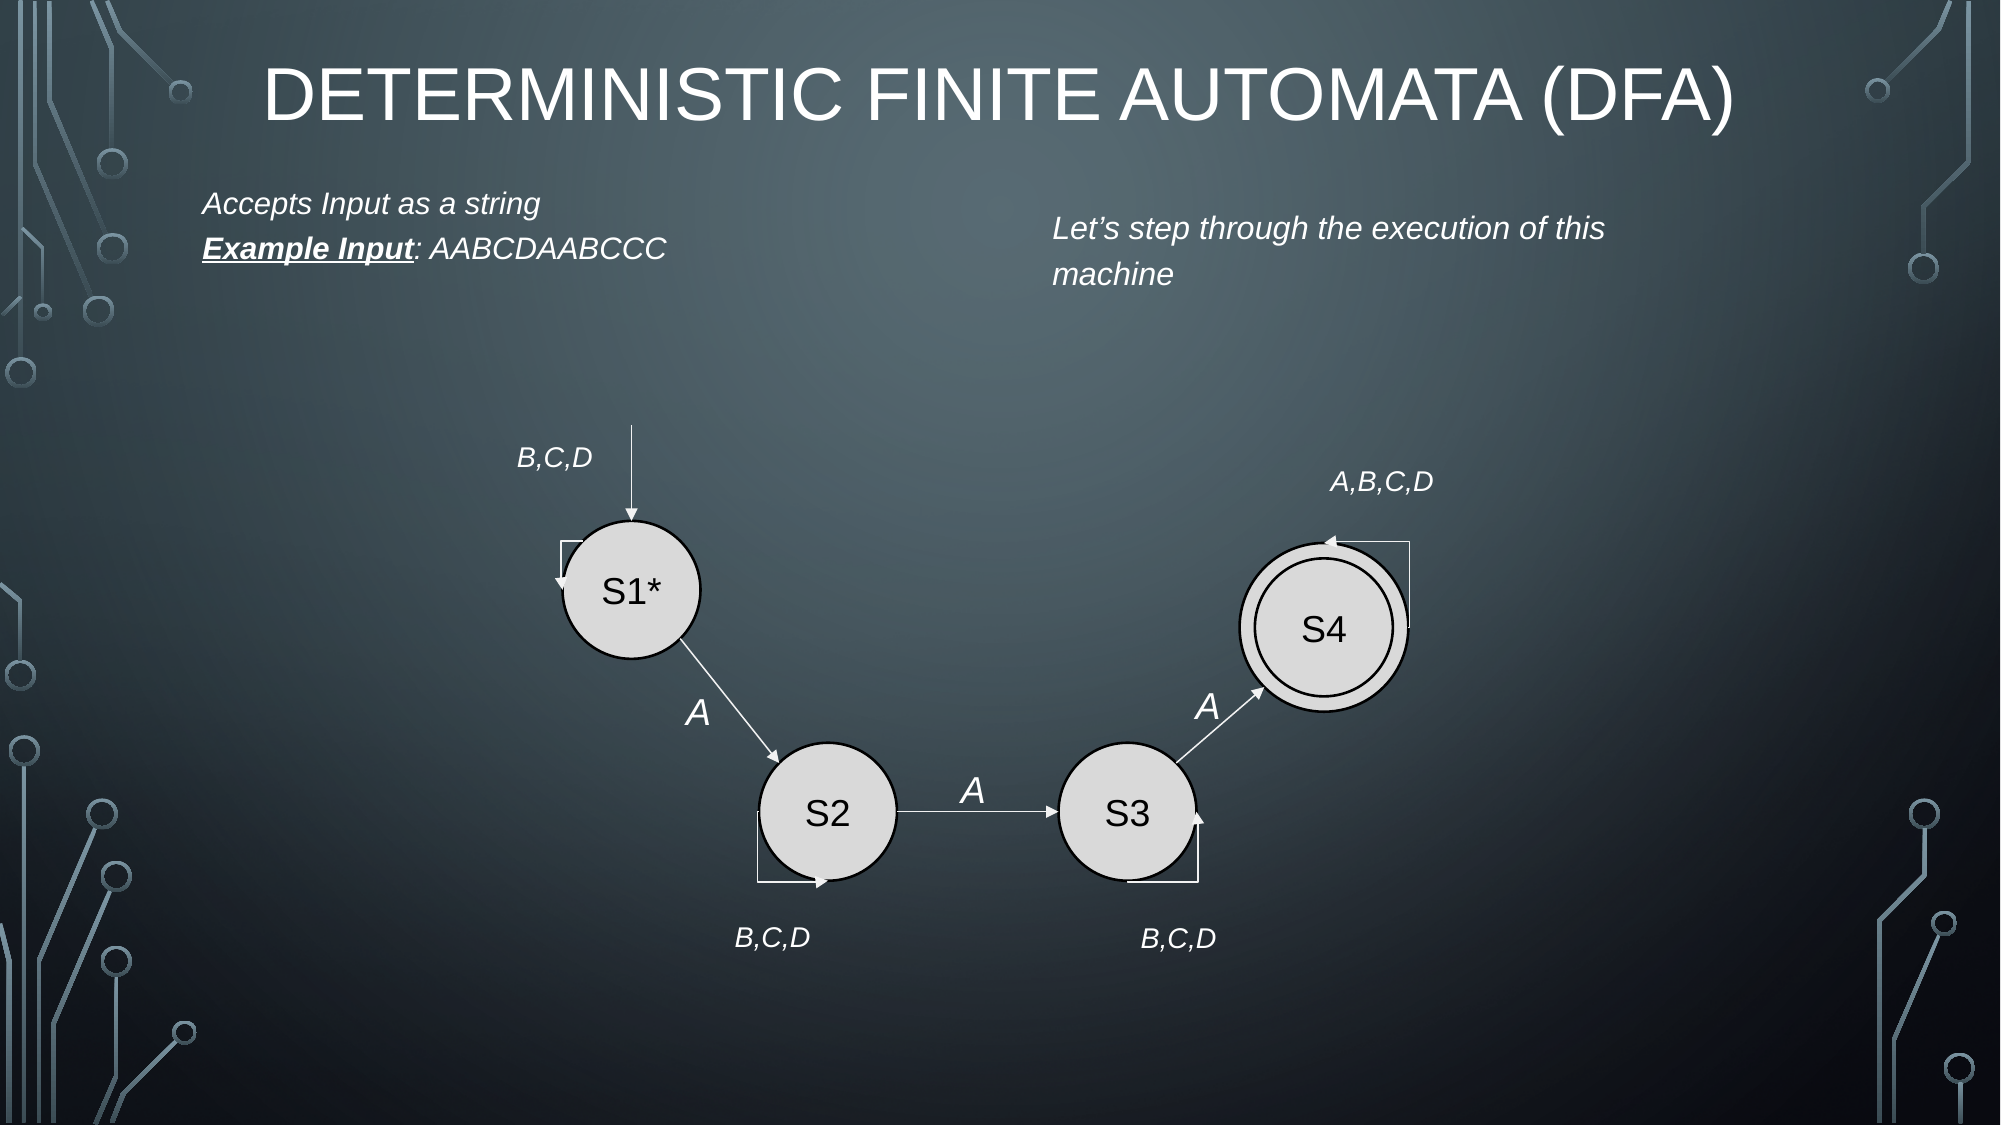

# Deterministic Finite Automata (DFA)
Accepts Input as a string
Example Input: AABCDAABCCC
Let’s step through the execution of this machine
B,C,D
A,B,C,D
S1*

S4
A
A
S2
S3
A
B,C,D
B,C,D